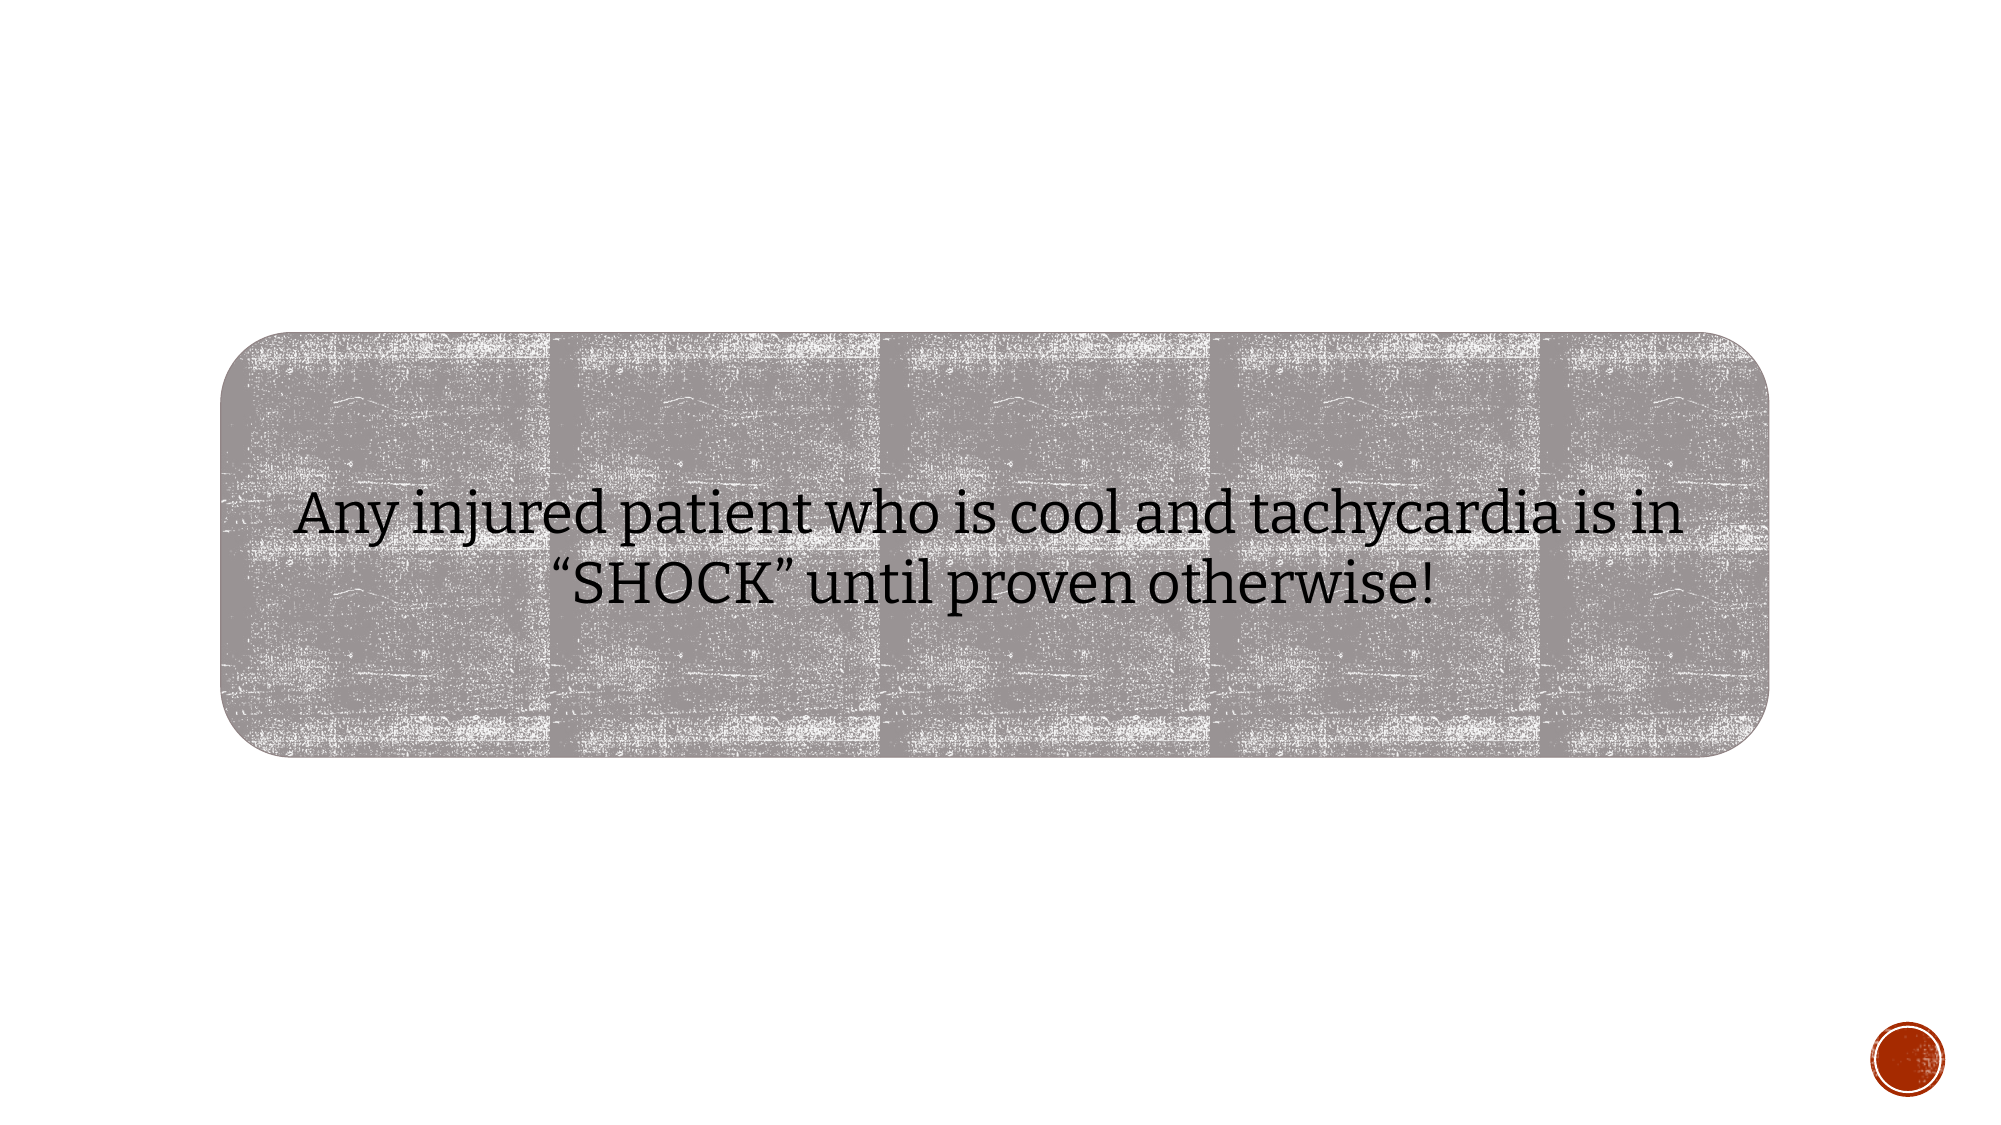

Any injured patient who is cool and tachycardia is in
“SHOCK” until proven otherwise!